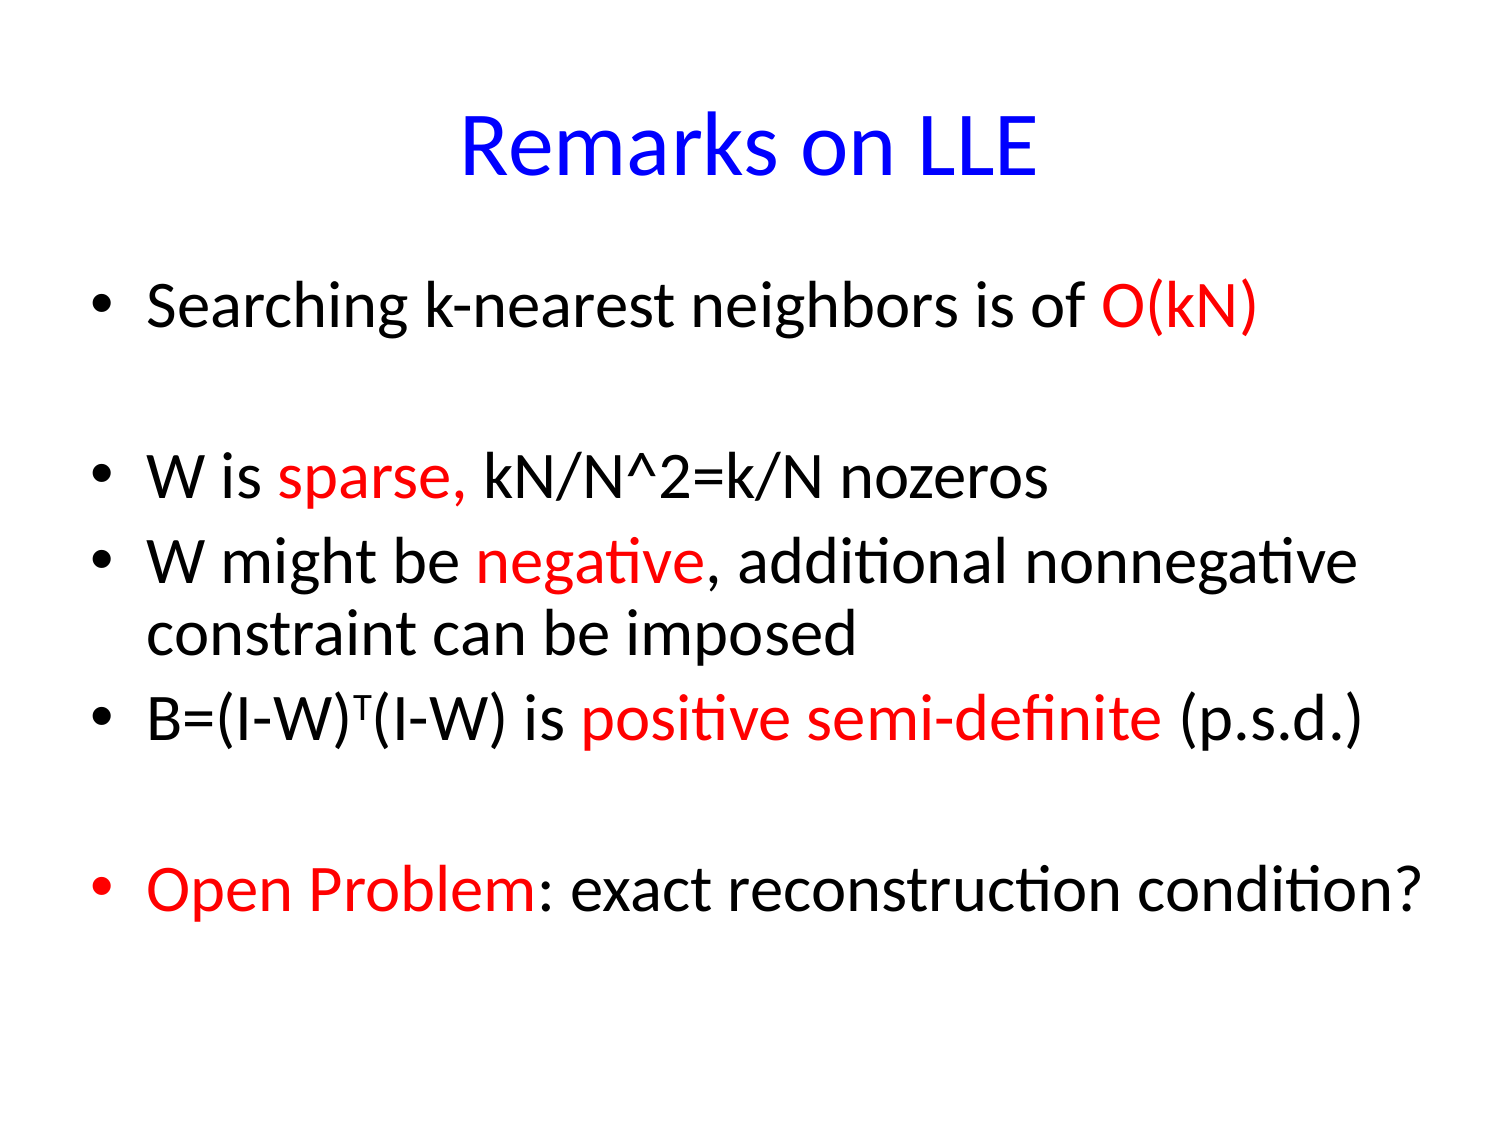

# Remarks on LLE
Searching k-nearest neighbors is of O(kN)

W is sparse, kN/N^2=k/N nozeros
W might be negative, additional nonnegative constraint can be imposed
B=(I-W)T(I-W) is positive semi-definite (p.s.d.)

Open Problem: exact reconstruction condition?